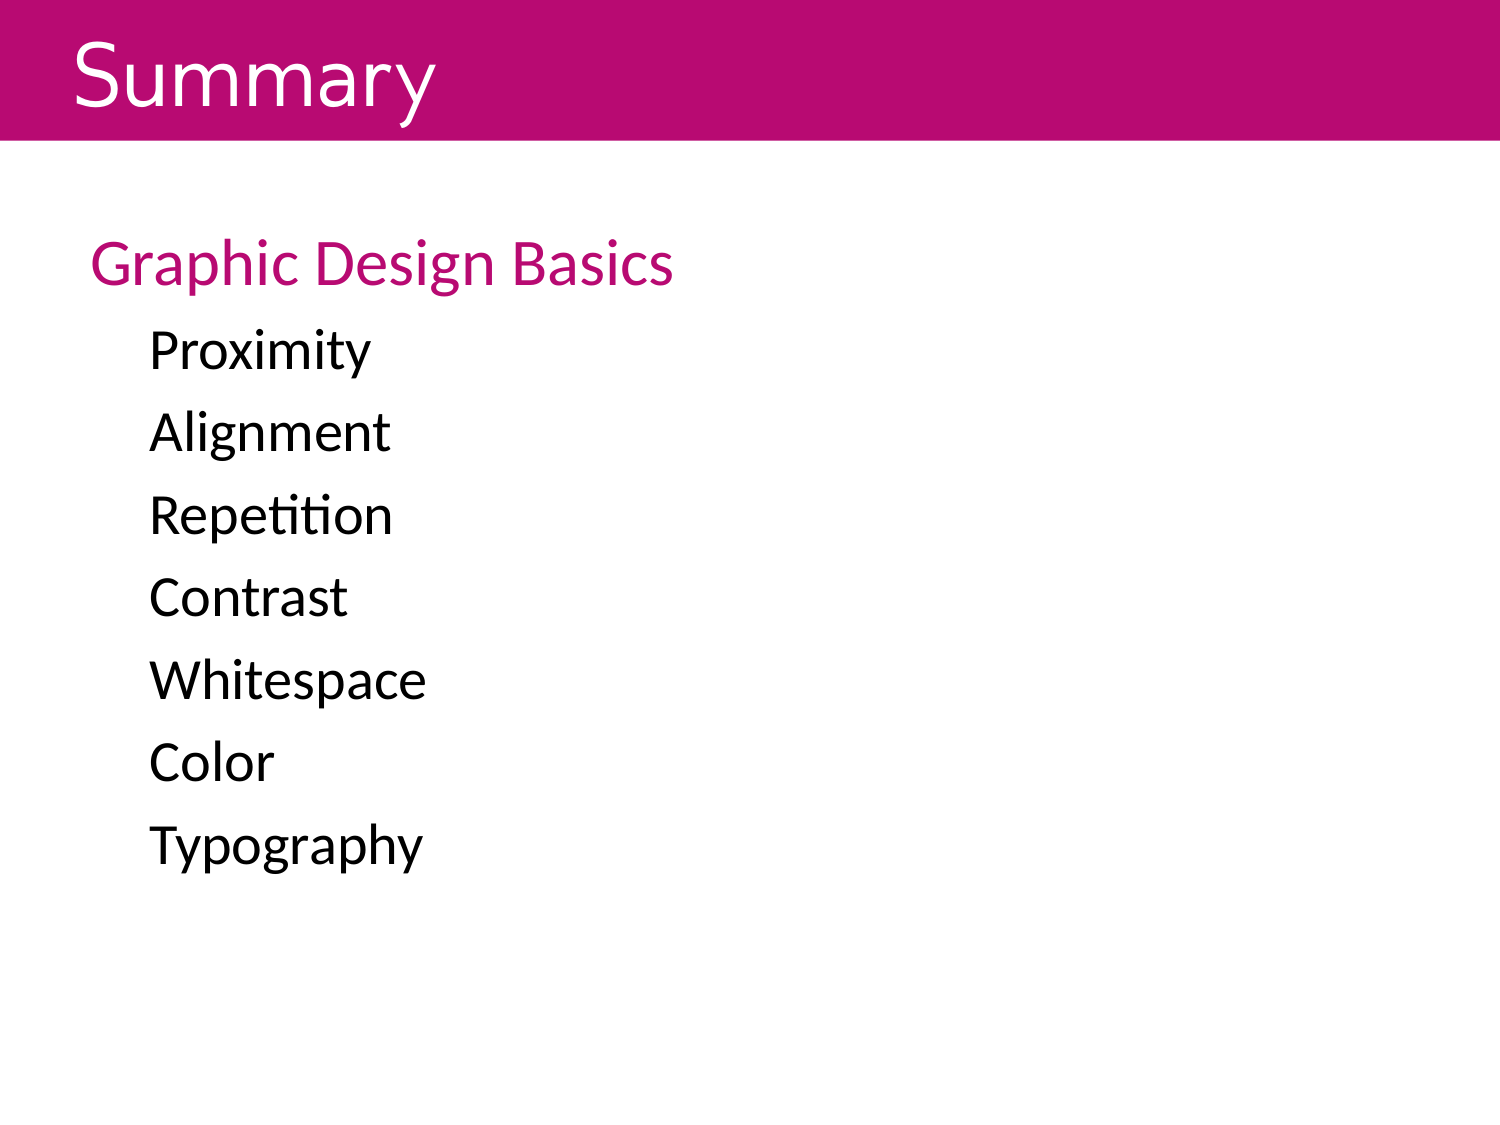

# Summary
Graphic Design Basics
Proximity
Alignment
Repetition
Contrast
Whitespace
Color
Typography